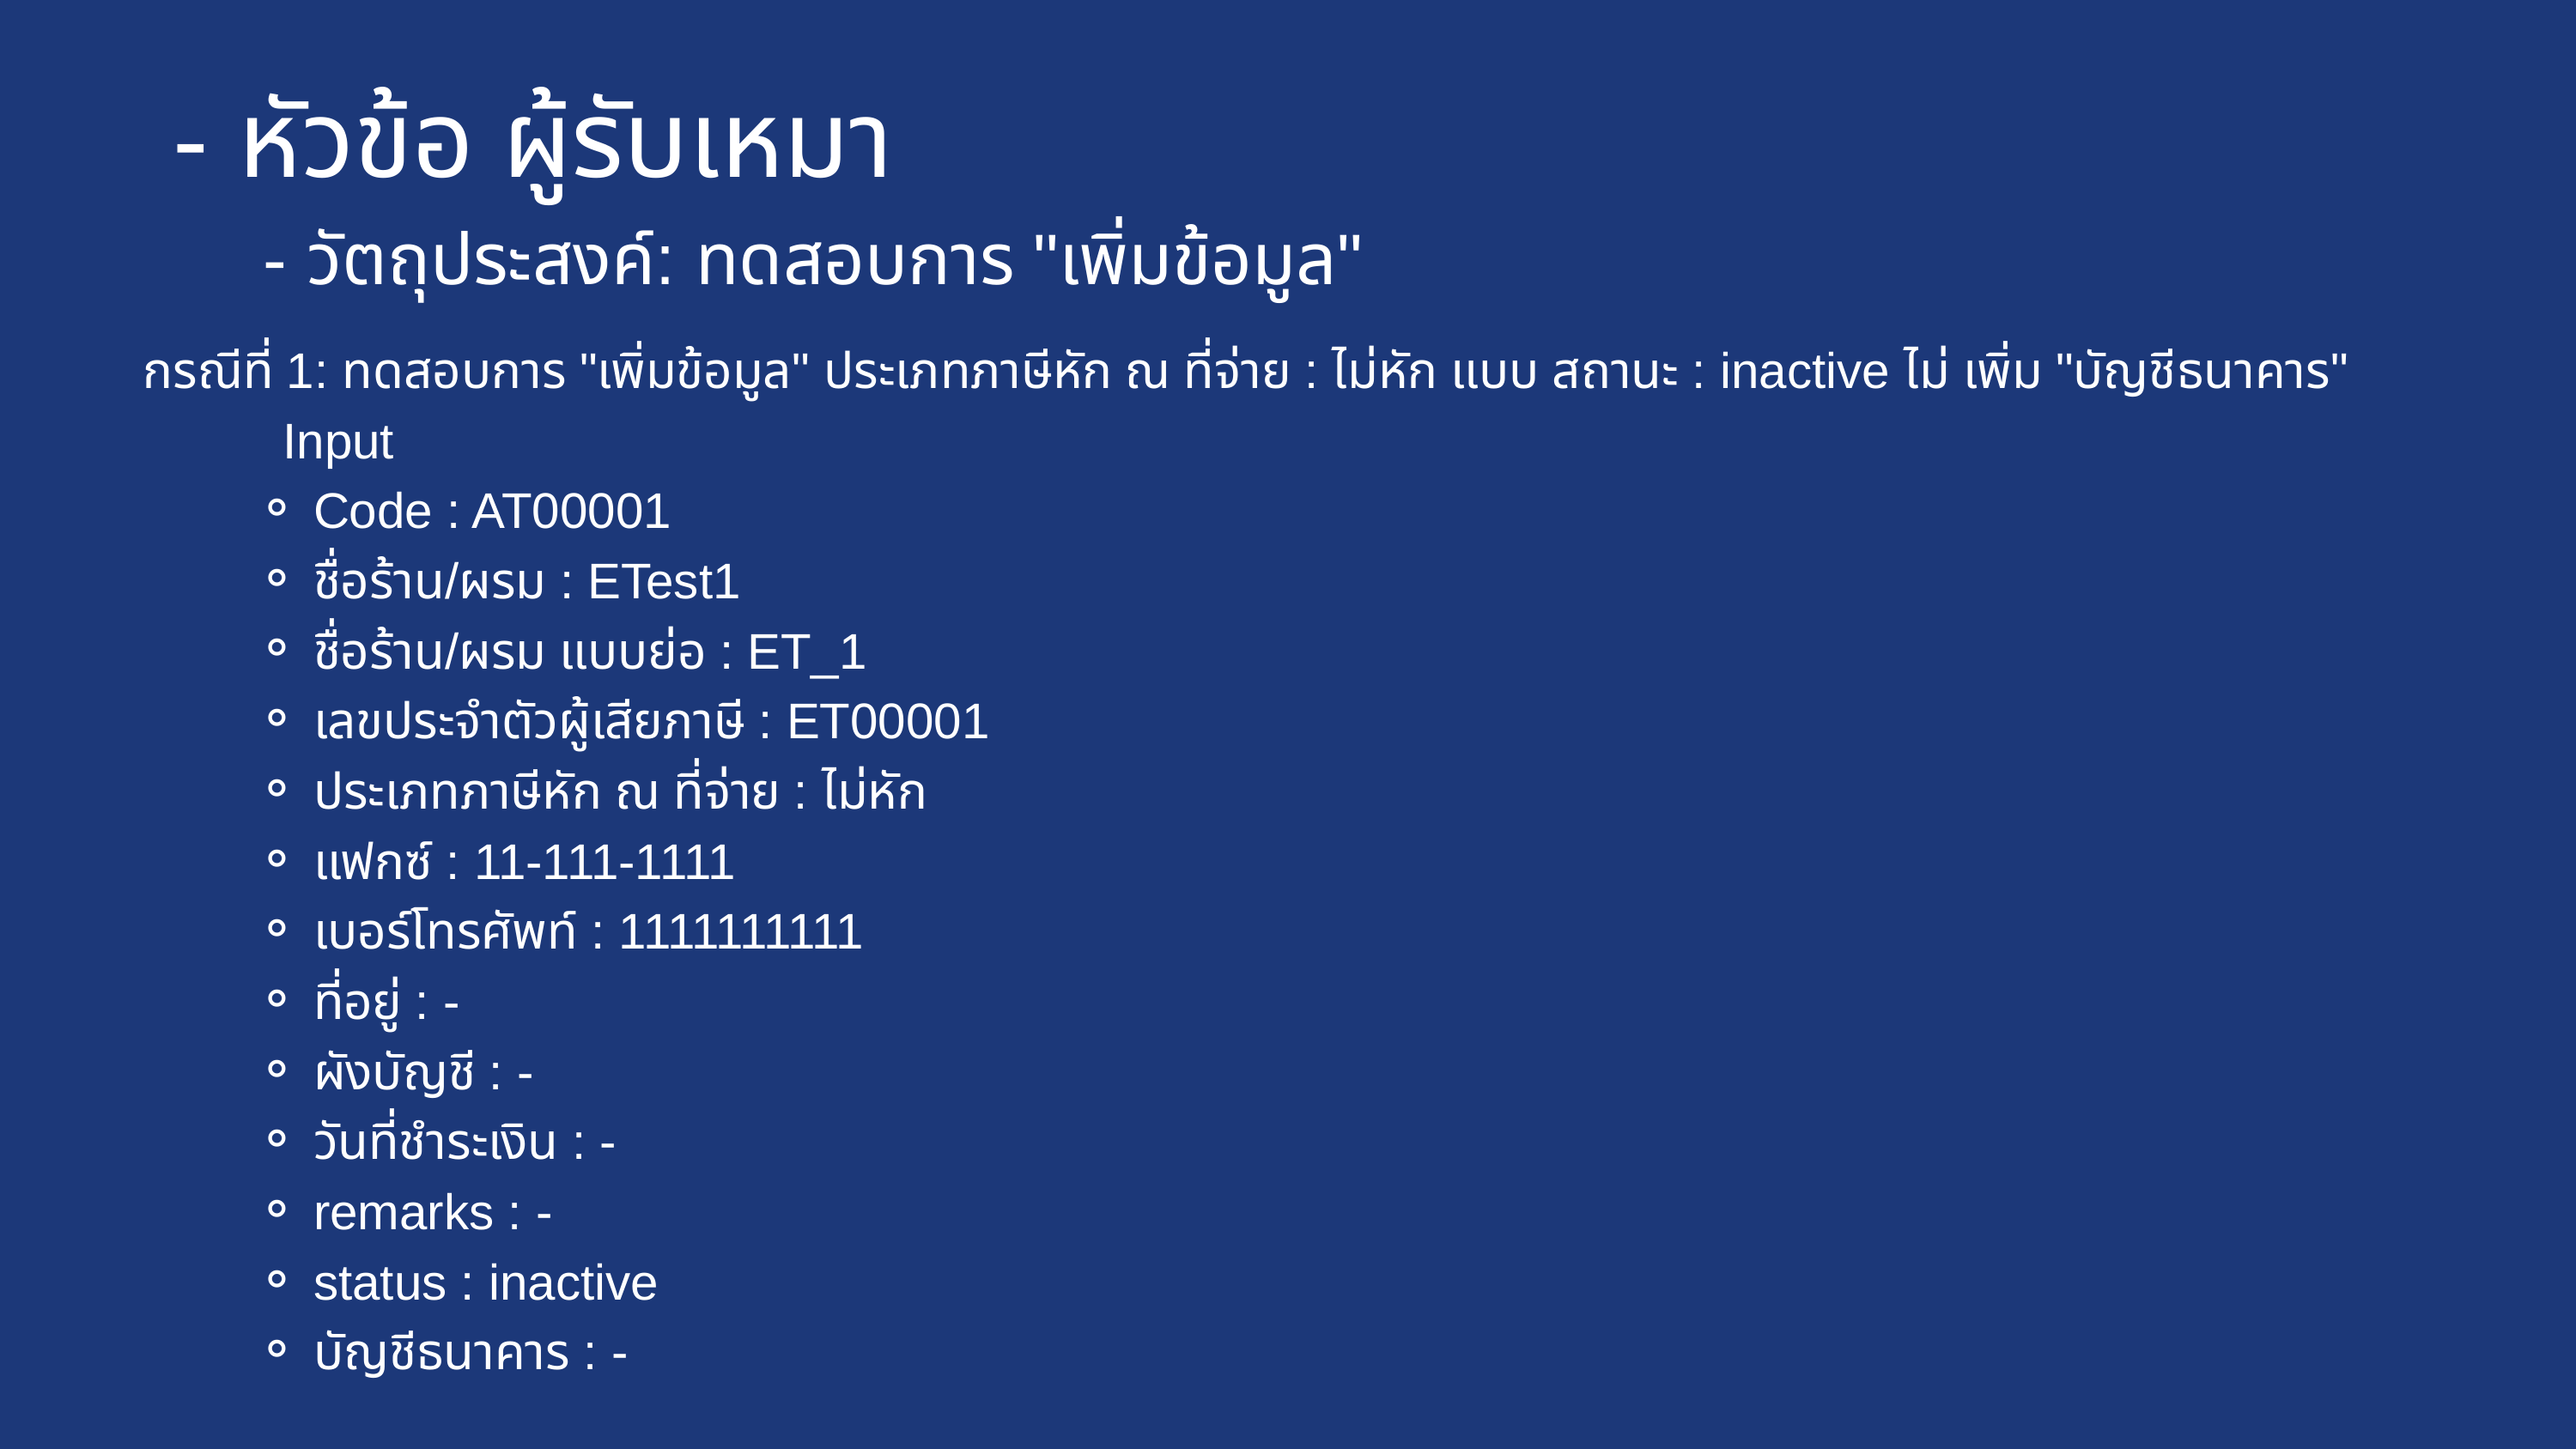

- หัวข้อ ผู้รับเหมา
      - วัตถุประสงค์: ทดสอบการ "เพิ่มข้อมูล"
กรณีที่ 1: ทดสอบการ "เพิ่มข้อมูล" ประเภทภาษีหัก ณ ที่จ่าย : ไม่หัก แบบ สถานะ : inactive ไม่ เพิ่ม "บัญชีธนาคาร"
          Input
Code : AT00001
ชื่อร้าน/ผรม : ETest1
ชื่อร้าน/ผรม แบบย่อ : ET_1
เลขประจำตัวผู้เสียภาษี : ET00001
ประเภทภาษีหัก ณ ที่จ่าย : ไม่หัก
แฟกซ์ : 11-111-1111
เบอร์โทรศัพท์ : 1111111111
ที่อยู่ : -
ผังบัญชี : -
วันที่ชำระเงิน : -
remarks : -
status : inactive
บัญชีธนาคาร : -